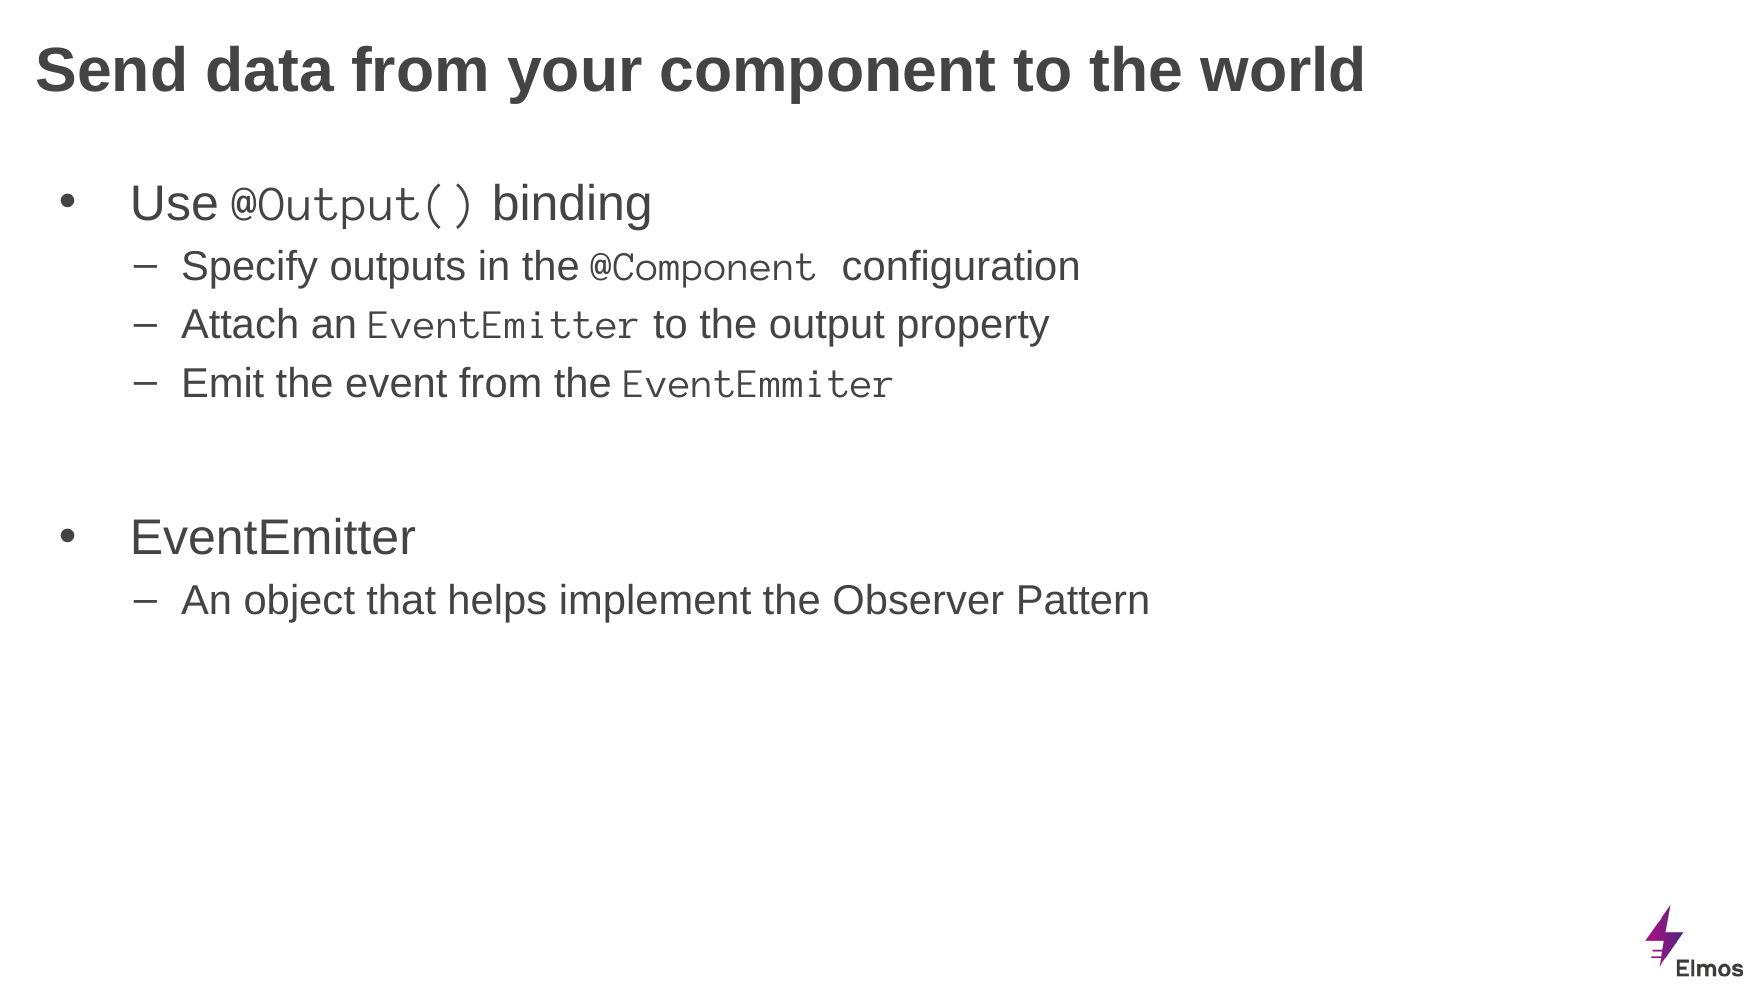

# Send data from your component to the world
Use @Output() binding
Specify outputs in the @Component configuration
Attach an EventEmitter to the output property
Emit the event from the EventEmmiter

EventEmitter
An object that helps implement the Observer Pattern